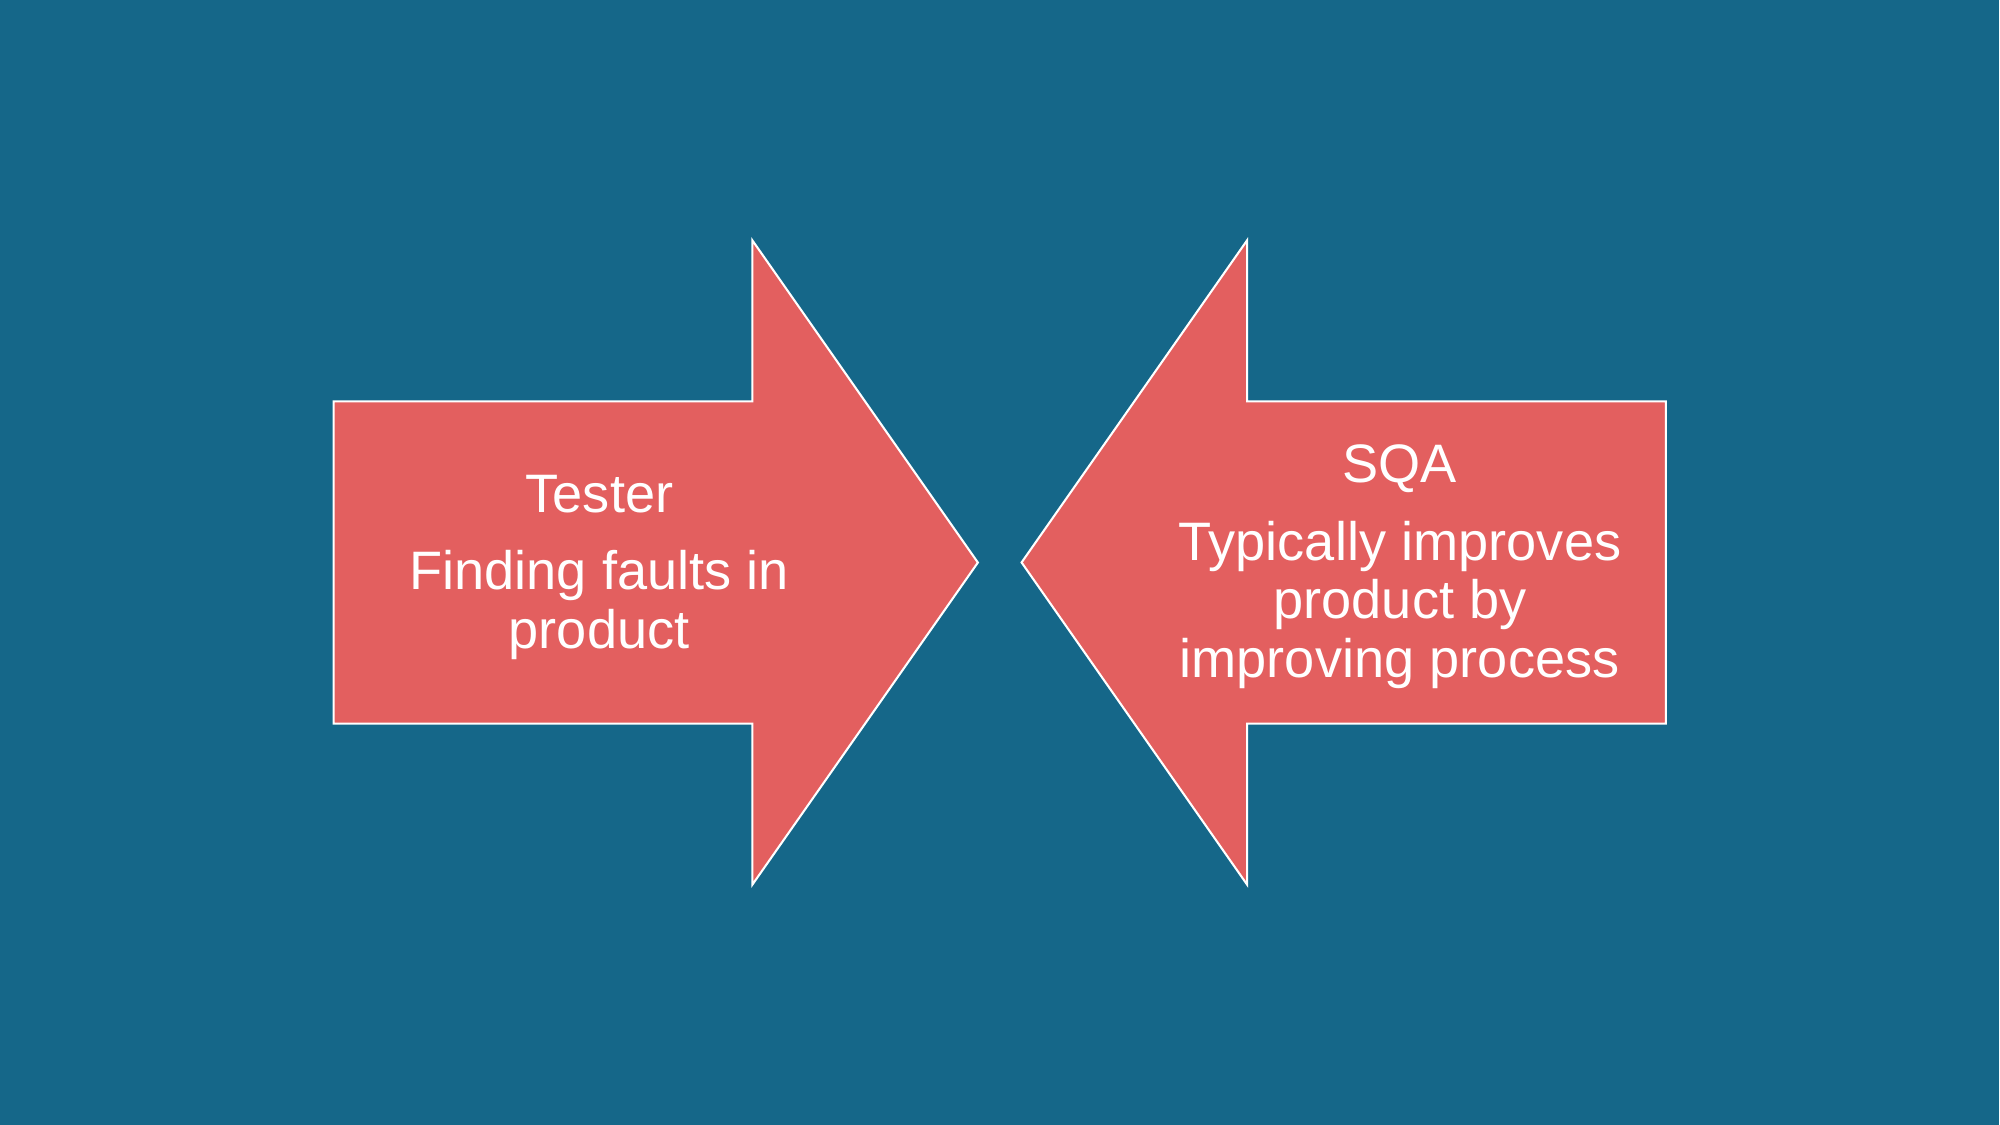

Tester
Finding faults in product
SQA
Typically improves product by improving process